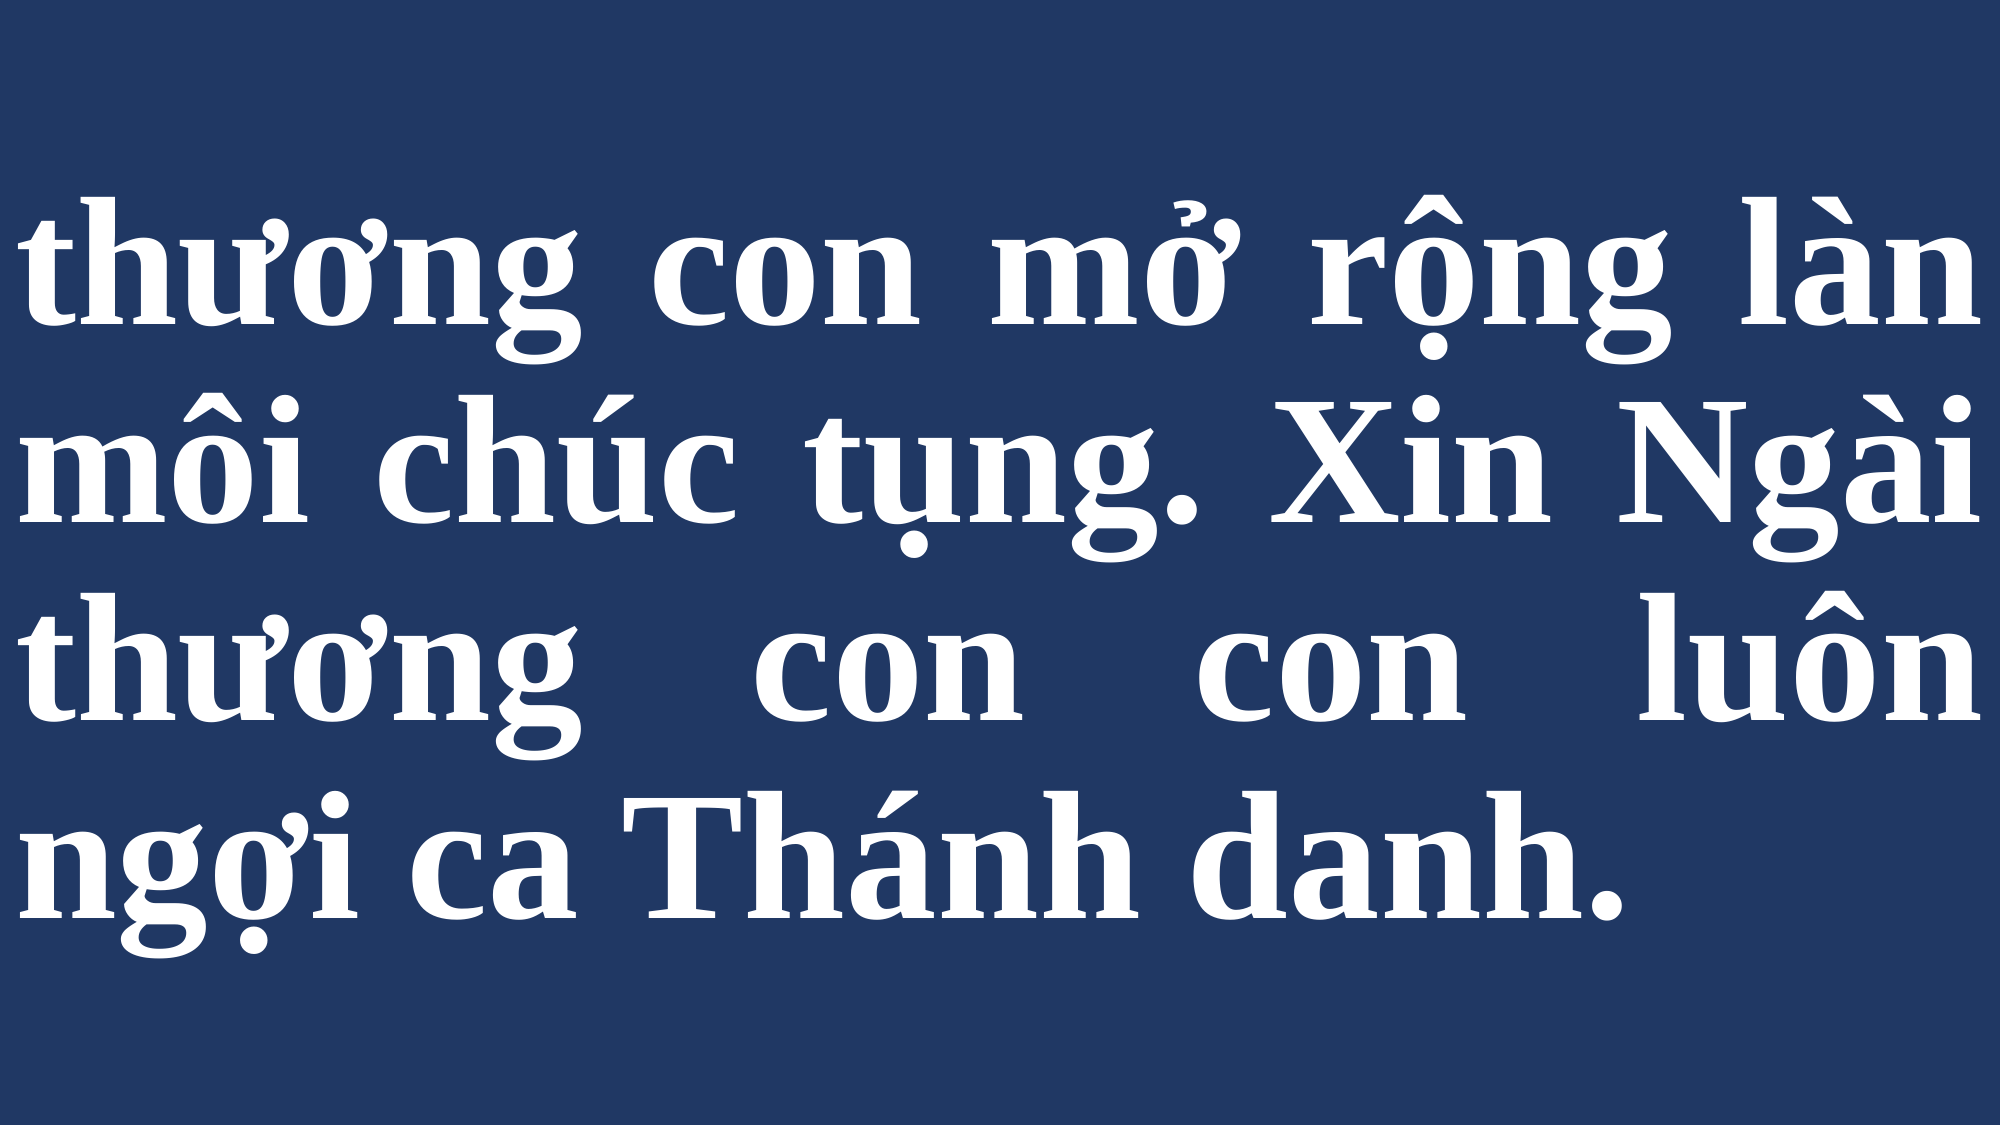

# thương con mở rộng làn môi chúc tụng. Xin Ngài thương con con luôn ngợi ca Thánh danh.